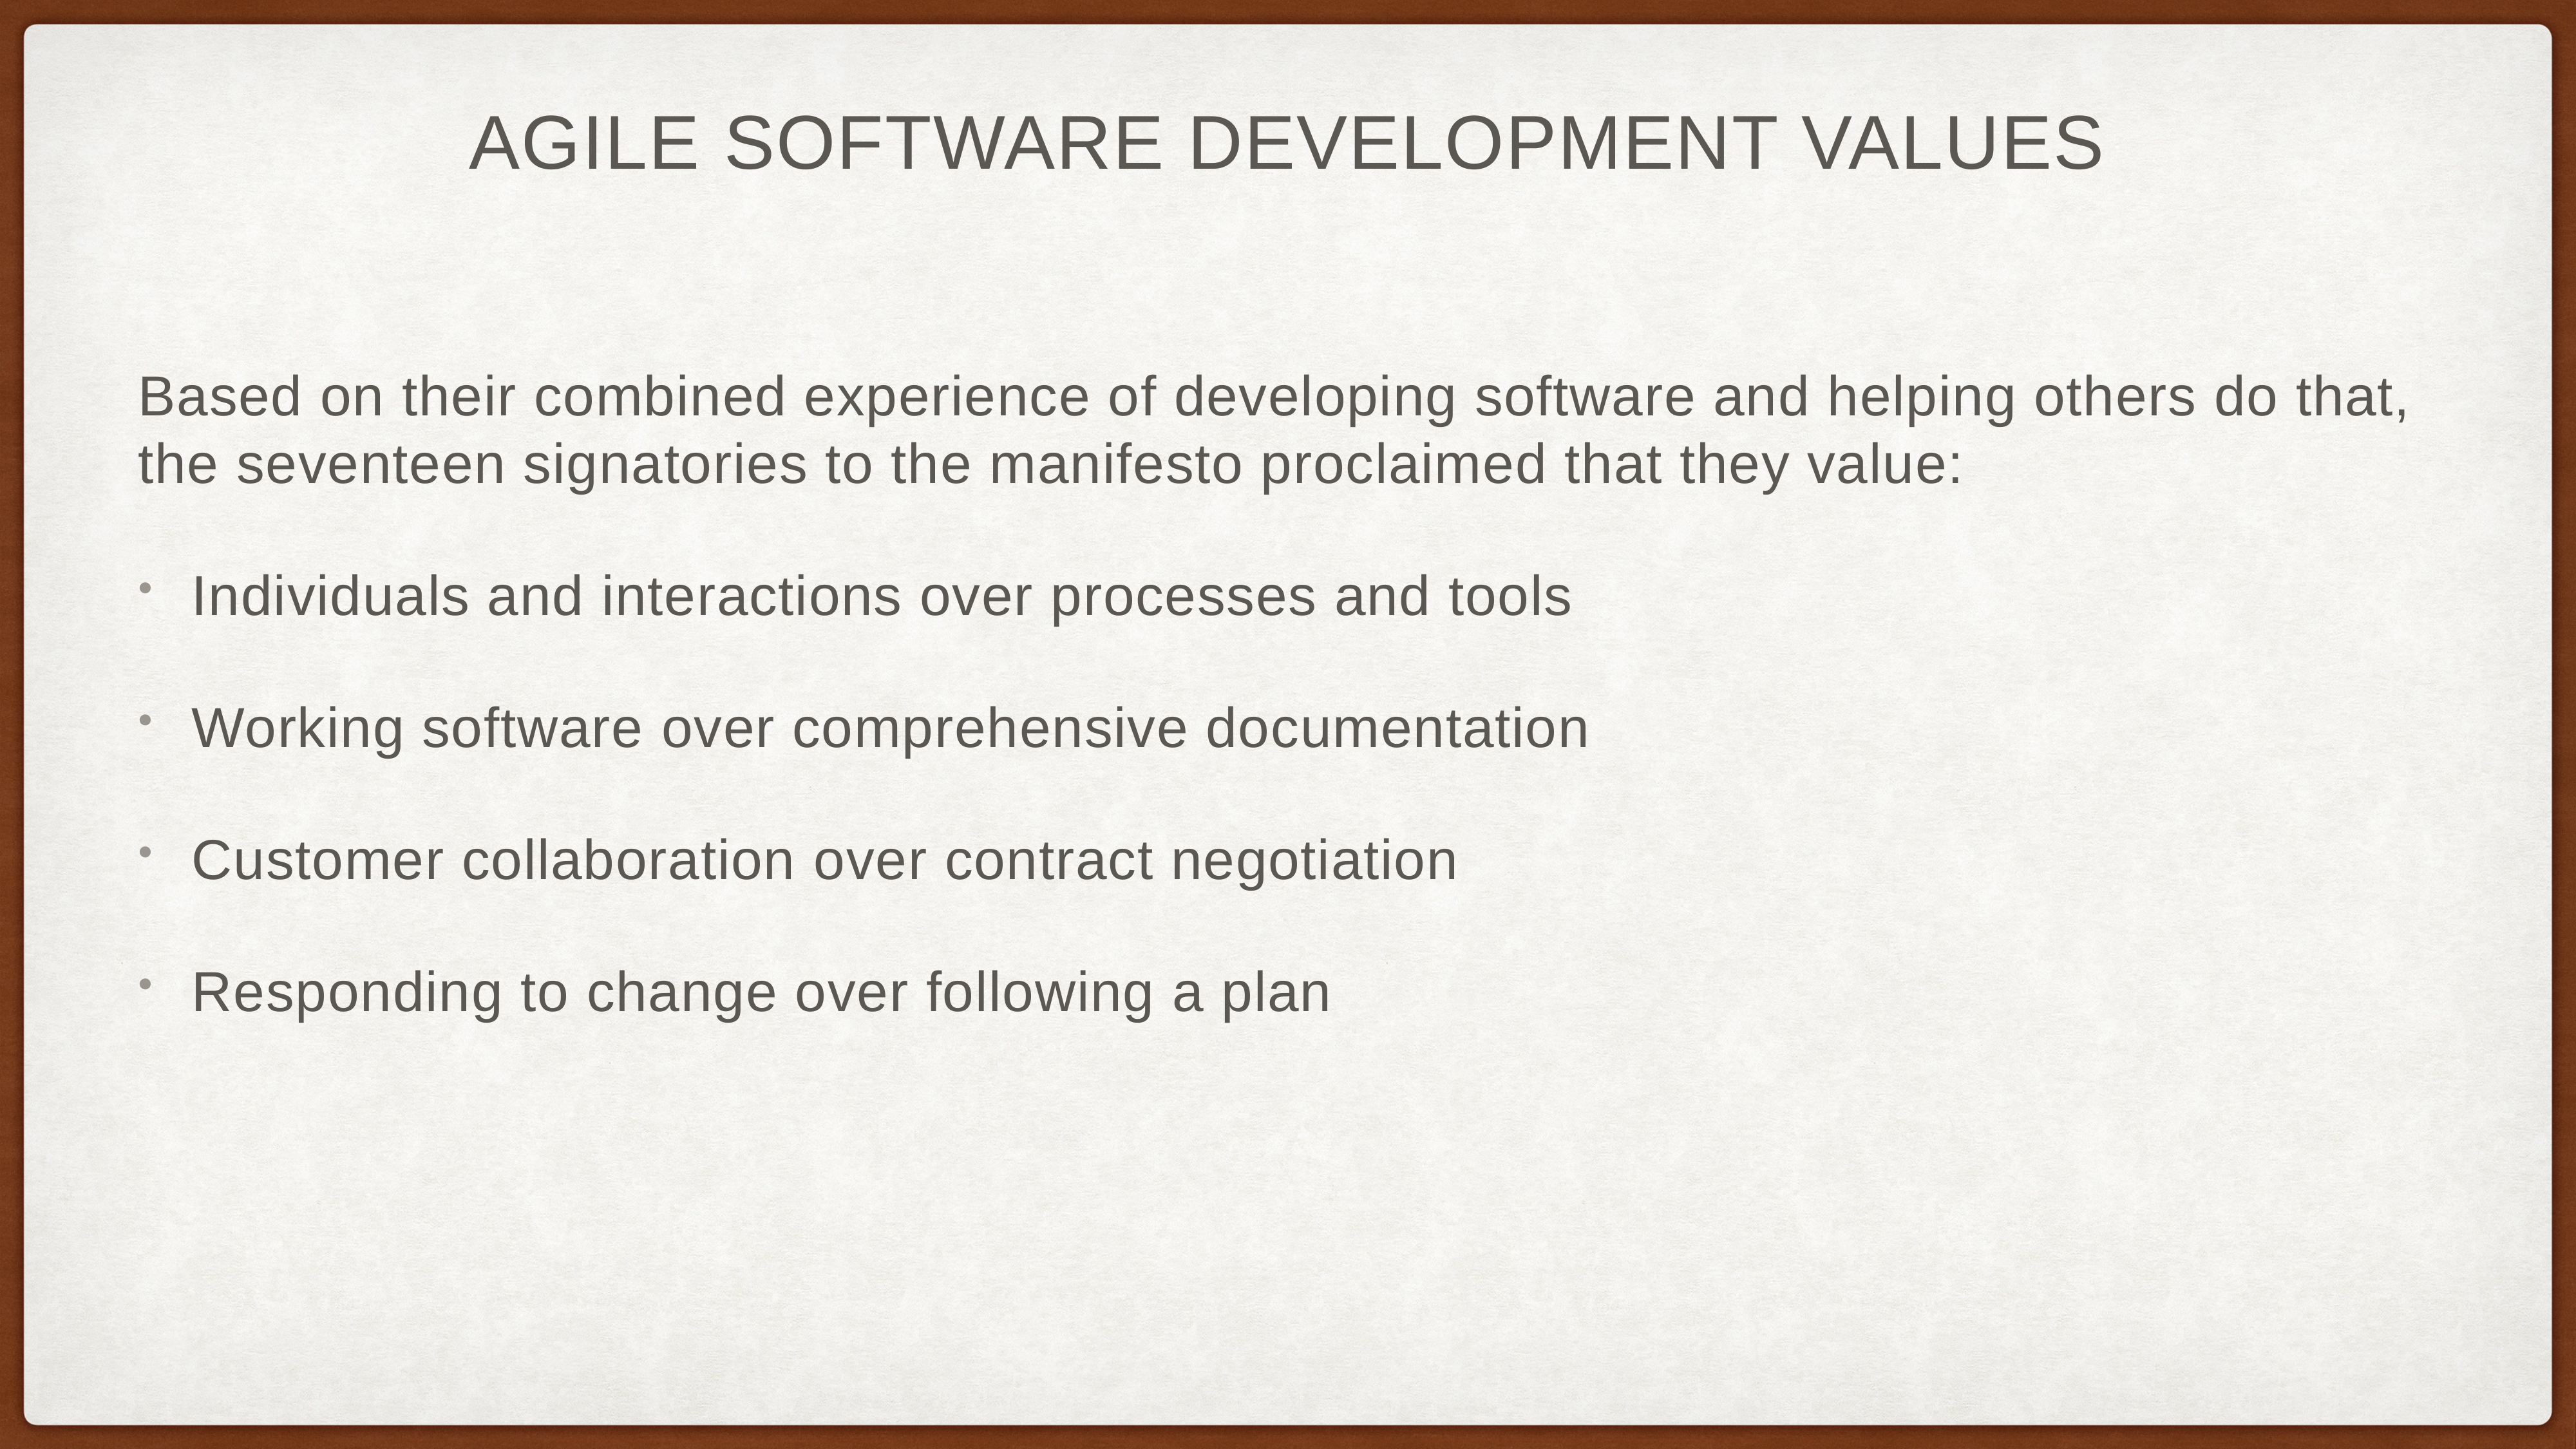

# Agile software development values
Based on their combined experience of developing software and helping others do that, the seventeen signatories to the manifesto proclaimed that they value:
Individuals and interactions over processes and tools
Working software over comprehensive documentation
Customer collaboration over contract negotiation
Responding to change over following a plan